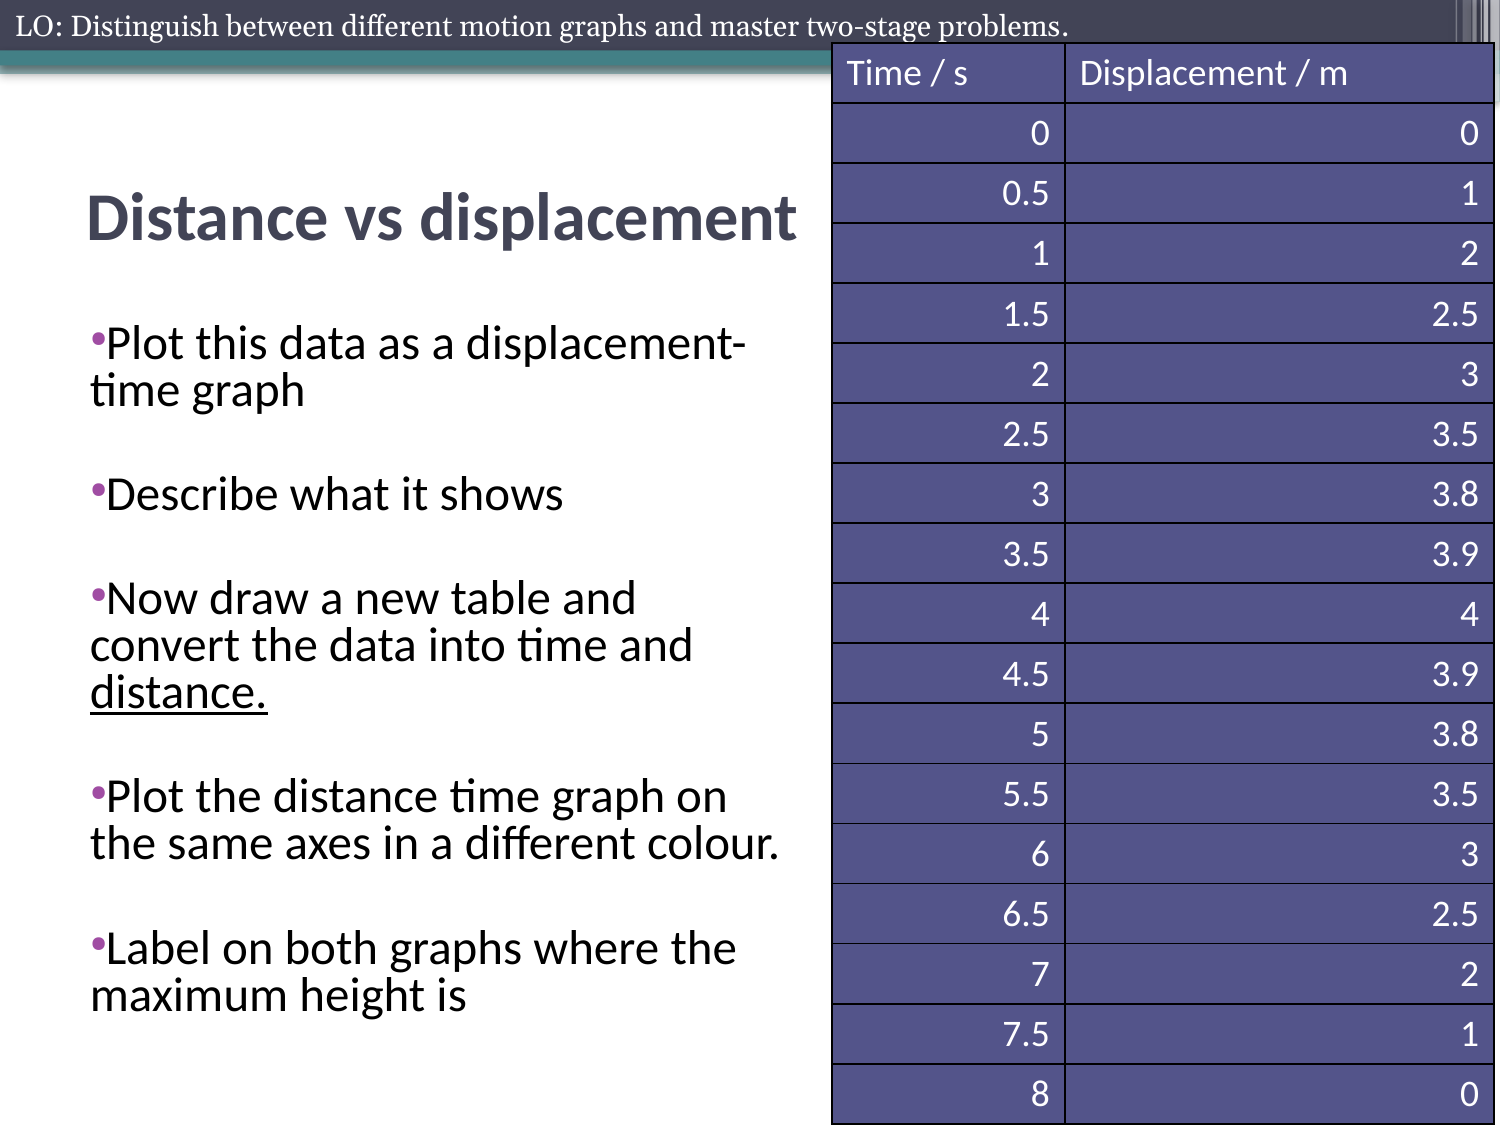

LO: Distinguish between different motion graphs and master two-stage problems.
| Time / s | Displacement / m |
| --- | --- |
| 0 | 0 |
| 0.5 | 1 |
| 1 | 2 |
| 1.5 | 2.5 |
| 2 | 3 |
| 2.5 | 3.5 |
| 3 | 3.8 |
| 3.5 | 3.9 |
| 4 | 4 |
| 4.5 | 3.9 |
| 5 | 3.8 |
| 5.5 | 3.5 |
| 6 | 3 |
| 6.5 | 2.5 |
| 7 | 2 |
| 7.5 | 1 |
| 8 | 0 |
# Distance vs displacement
Plot this data as a displacement-time graph

Describe what it shows

Now draw a new table and convert the data into time and distance.

Plot the distance time graph on the same axes in a different colour.

Label on both graphs where the maximum height is